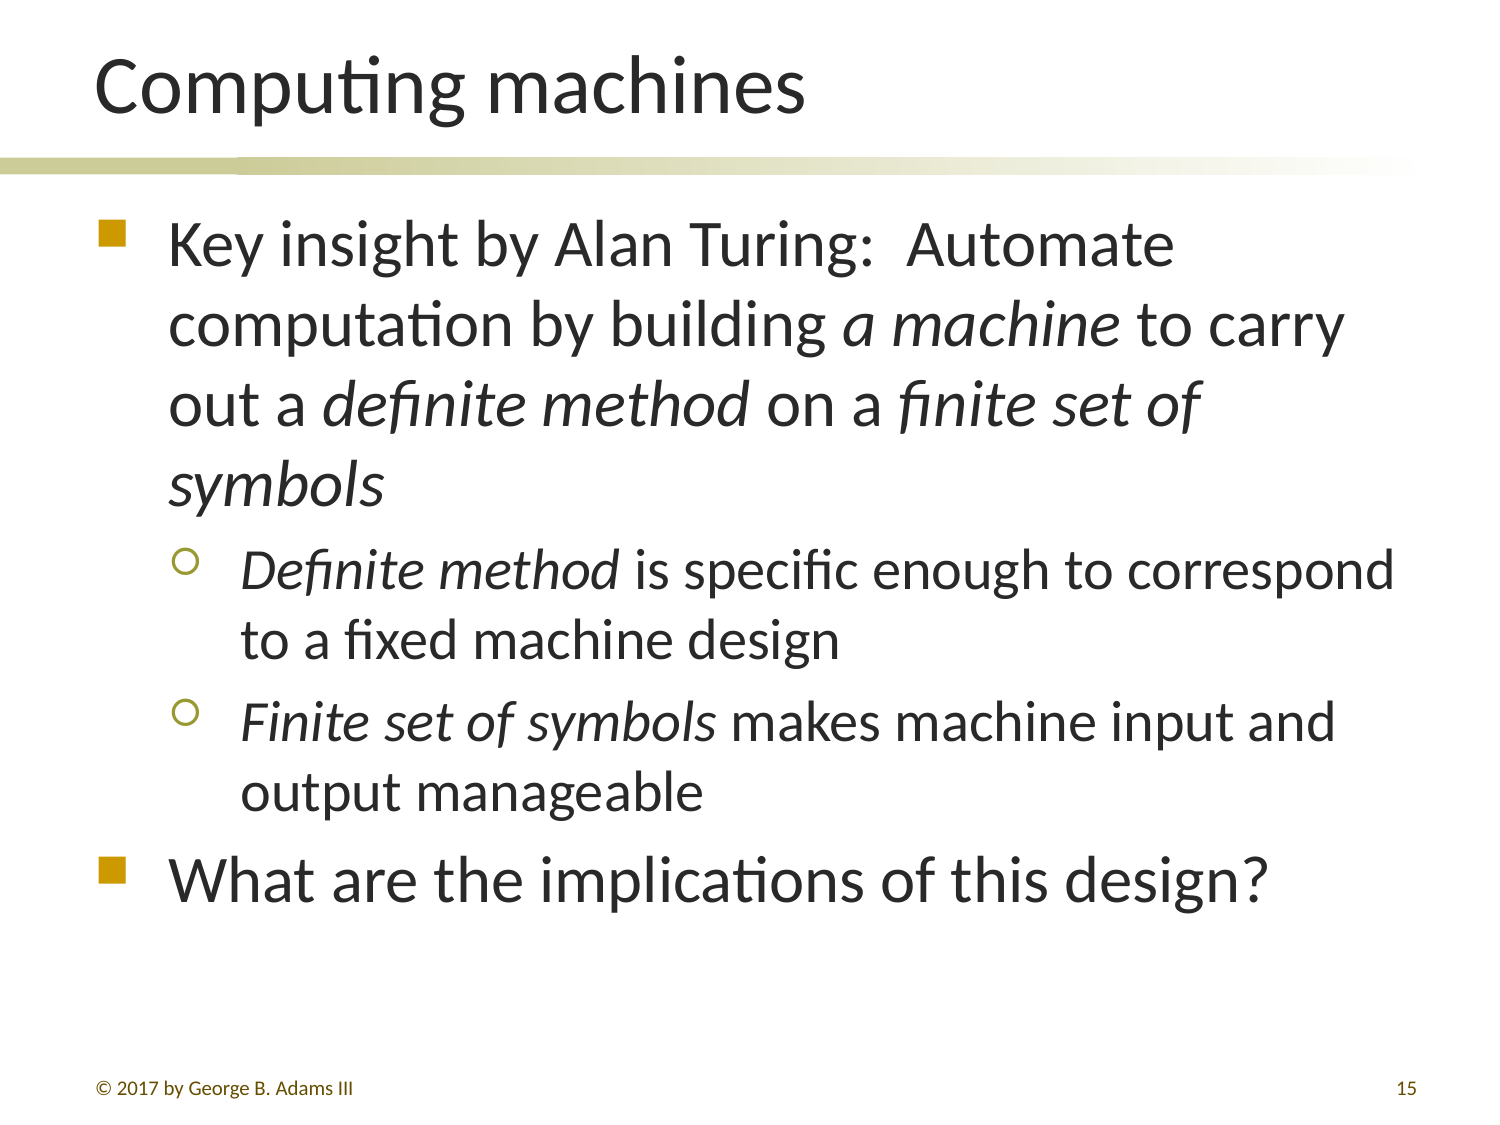

# Computing machines
Key insight by Alan Turing:  Automate computation by building a machine to carry out a definite method on a finite set of symbols
Definite method is specific enough to correspond to a fixed machine design
Finite set of symbols makes machine input and output manageable
What are the implications of this design?
© 2017 by George B. Adams III
15